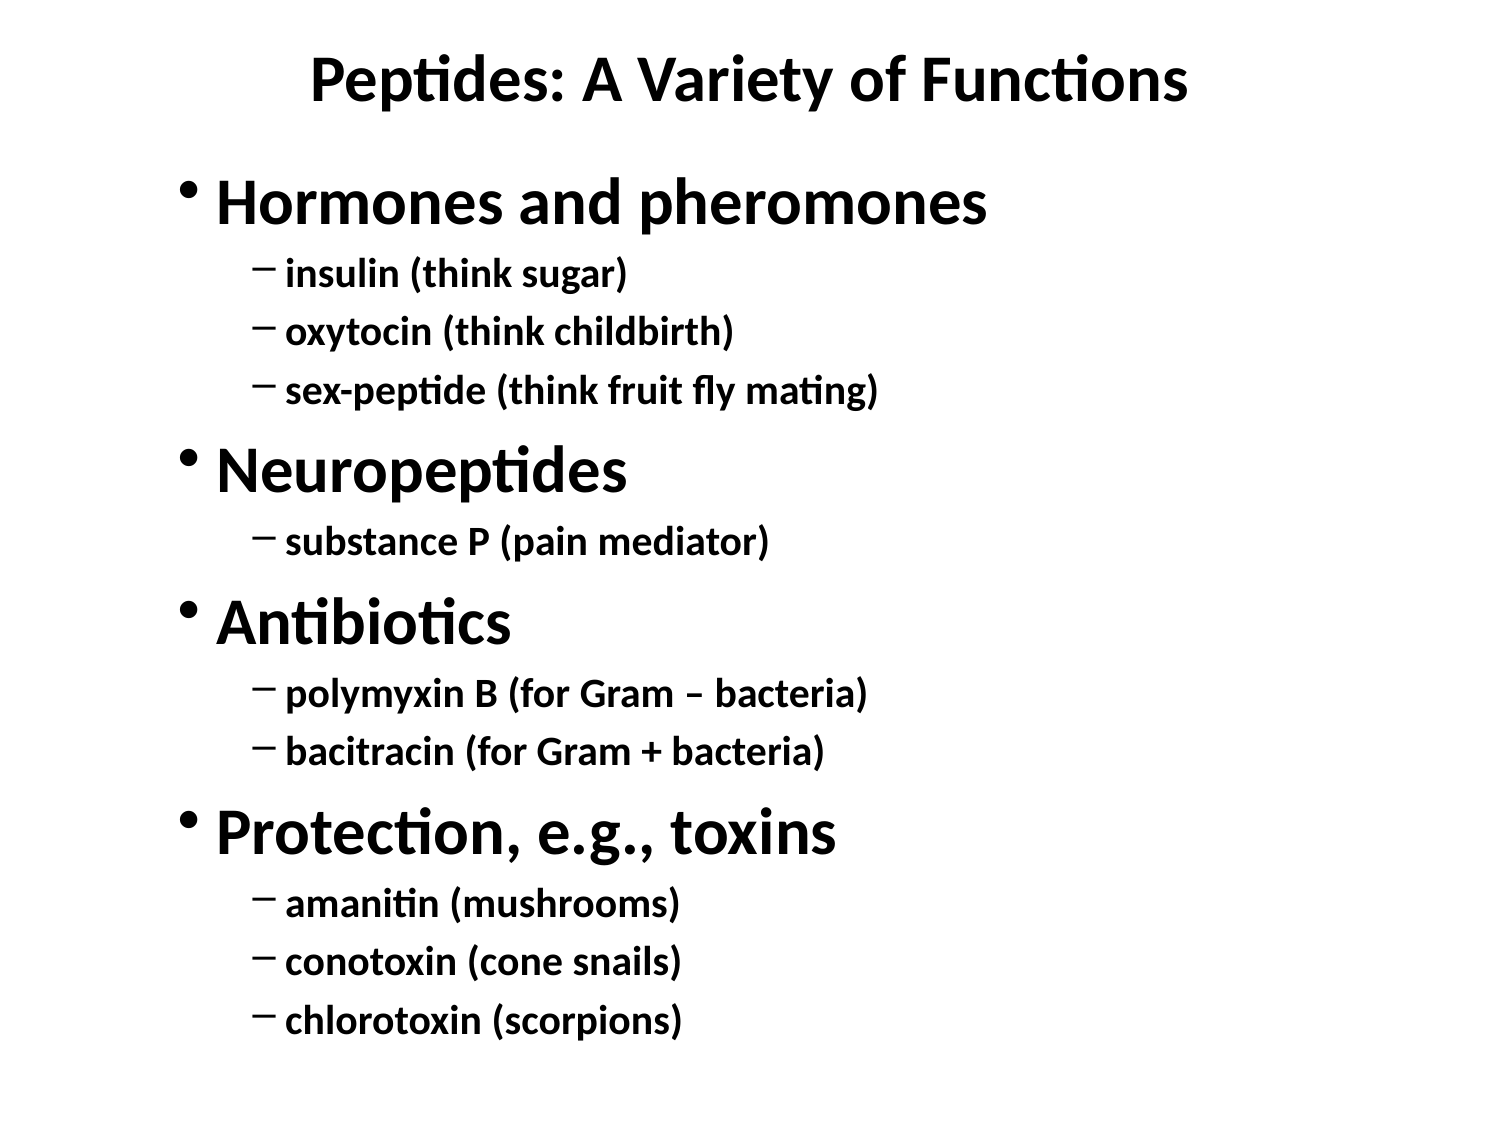

# Peptides: A Variety of Functions
 Hormones and pheromones
 insulin (think sugar)
 oxytocin (think childbirth)
 sex-peptide (think fruit fly mating)
 Neuropeptides
 substance P (pain mediator)
 Antibiotics
 polymyxin B (for Gram – bacteria)
 bacitracin (for Gram + bacteria)
 Protection, e.g., toxins
 amanitin (mushrooms)
 conotoxin (cone snails)
 chlorotoxin (scorpions)